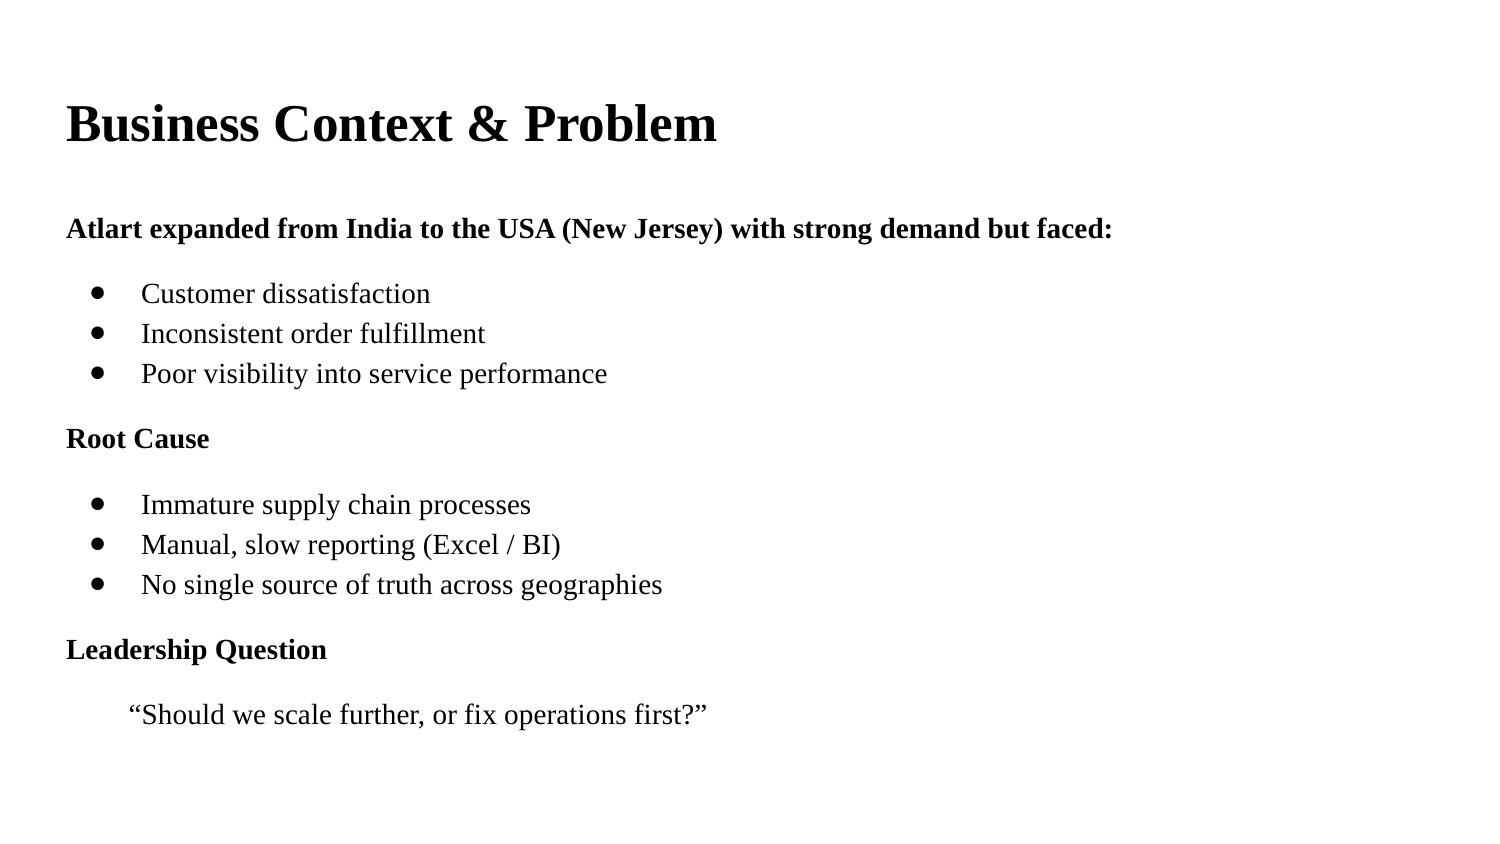

# Business Context & Problem
Atlart expanded from India to the USA (New Jersey) with strong demand but faced:
Customer dissatisfaction
Inconsistent order fulfillment
Poor visibility into service performance
Root Cause
Immature supply chain processes
Manual, slow reporting (Excel / BI)
No single source of truth across geographies
Leadership Question
“Should we scale further, or fix operations first?”